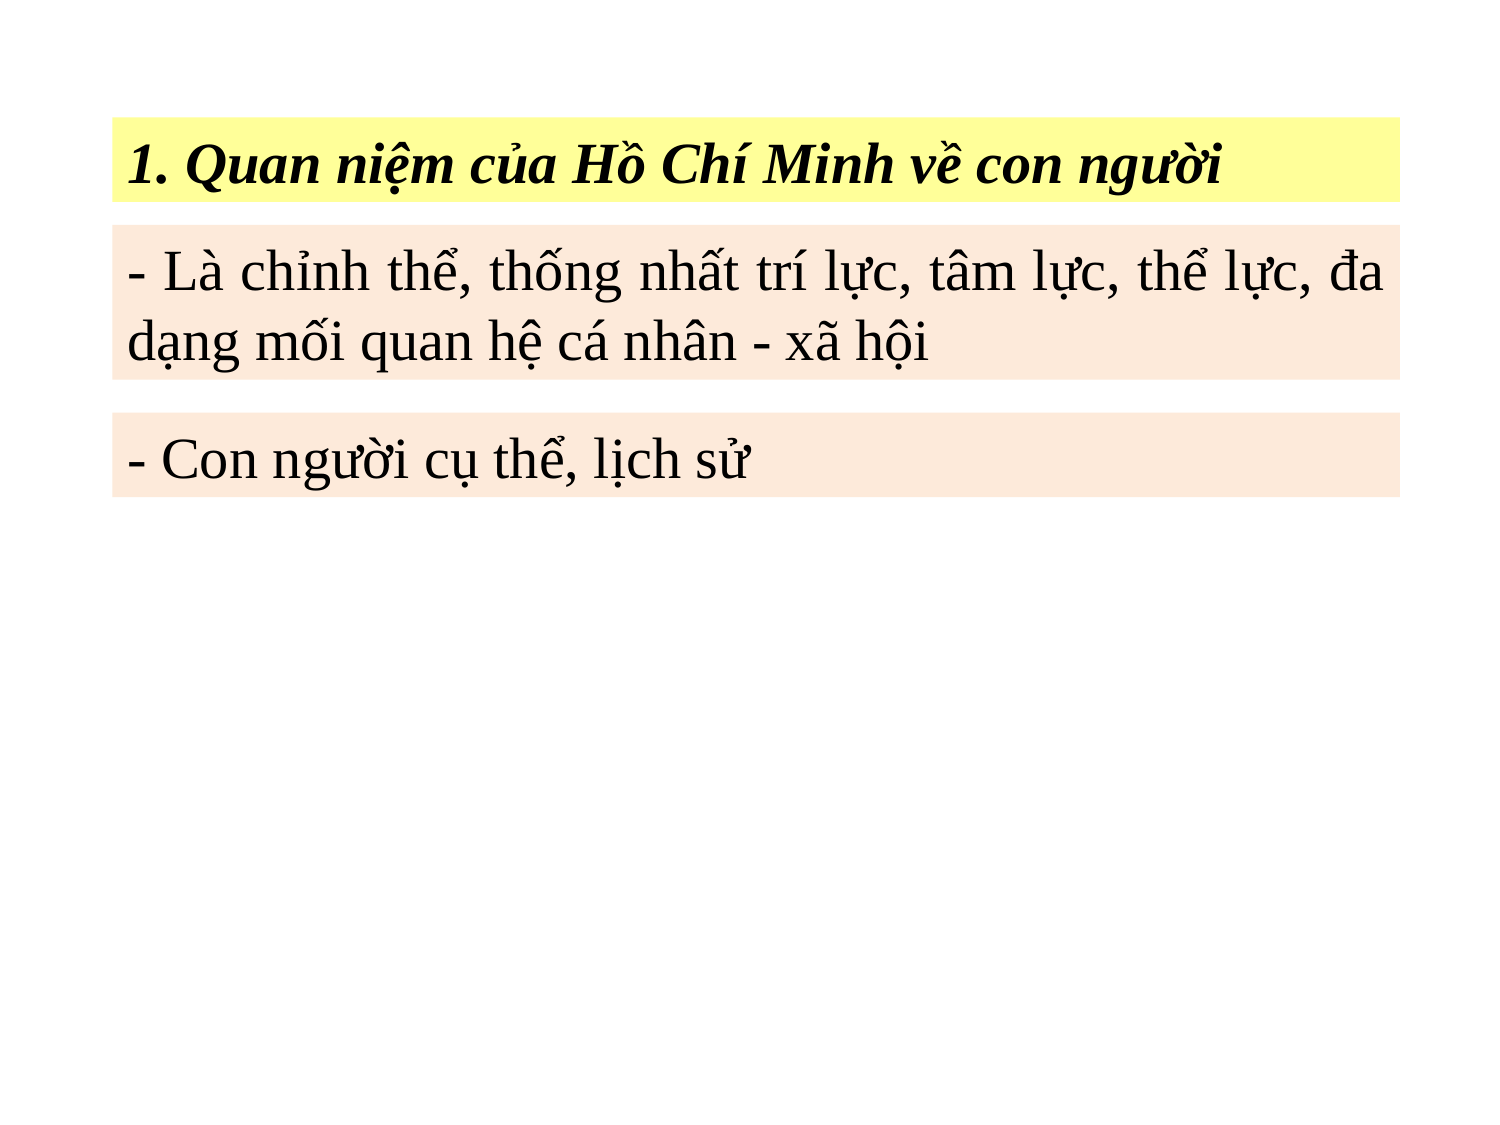

1. Quan niệm của Hồ Chí Minh về con người
- Là chỉnh thể, thống nhất trí lực, tâm lực, thể lực, đa dạng mối quan hệ cá nhân - xã hội
- Con người cụ thể, lịch sử